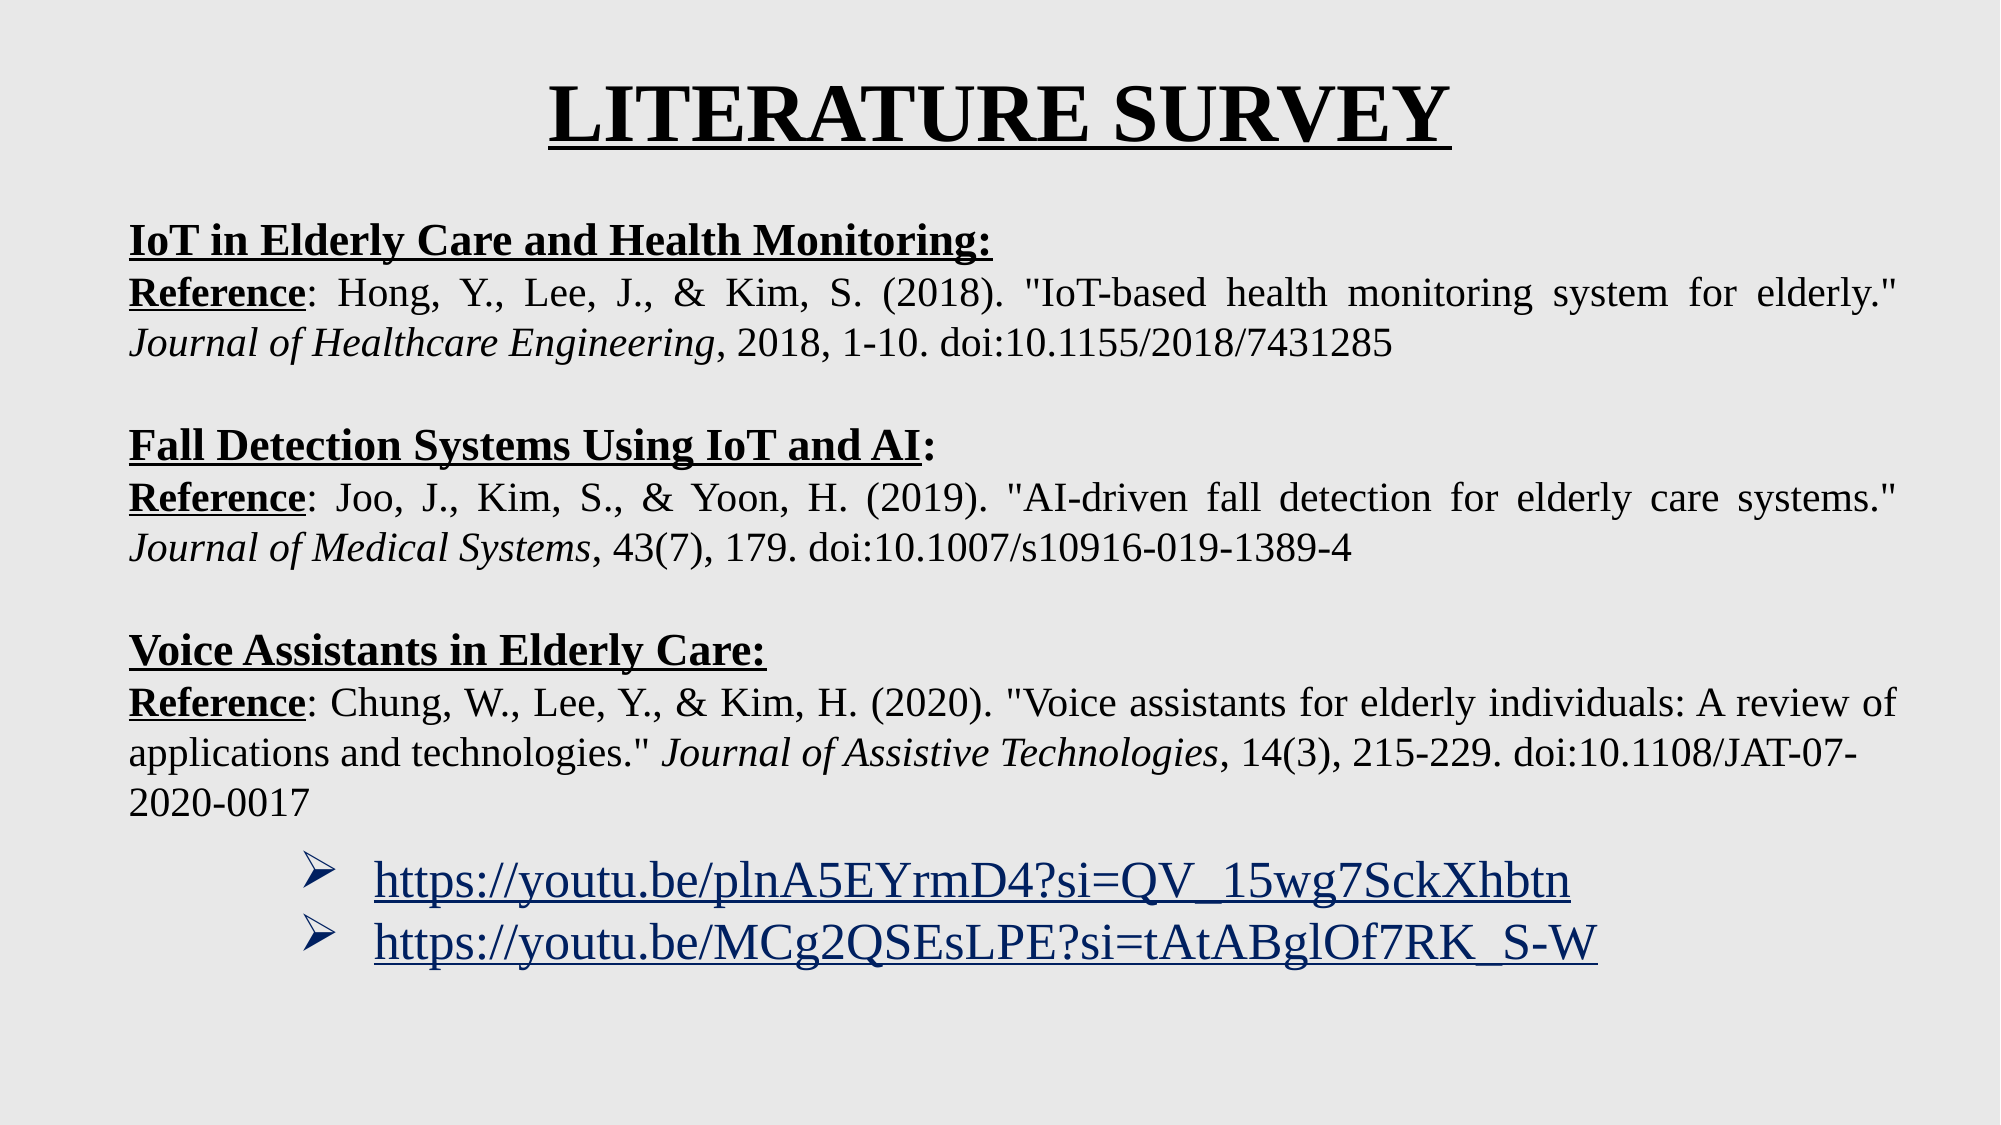

LITERATURE SURVEY

IoT in Elderly Care and Health Monitoring:
Reference: Hong, Y., Lee, J., & Kim, S. (2018). "IoT-based health monitoring system for elderly." Journal of Healthcare Engineering, 2018, 1-10. doi:10.1155/2018/7431285

Fall Detection Systems Using IoT and AI:
Reference: Joo, J., Kim, S., & Yoon, H. (2019). "AI-driven fall detection for elderly care systems." Journal of Medical Systems, 43(7), 179. doi:10.1007/s10916-019-1389-4

Voice Assistants in Elderly Care:
Reference: Chung, W., Lee, Y., & Kim, H. (2020). "Voice assistants for elderly individuals: A review of applications and technologies." Journal of Assistive Technologies, 14(3), 215-229. doi:10.1108/JAT-07-
2020-0017

https://youtu.be/plnA5EYrmD4?si=QV_15wg7SckXhbtn
https://youtu.be/MCg2QSEsLPE?si=tAtABglOf7RK_S-W